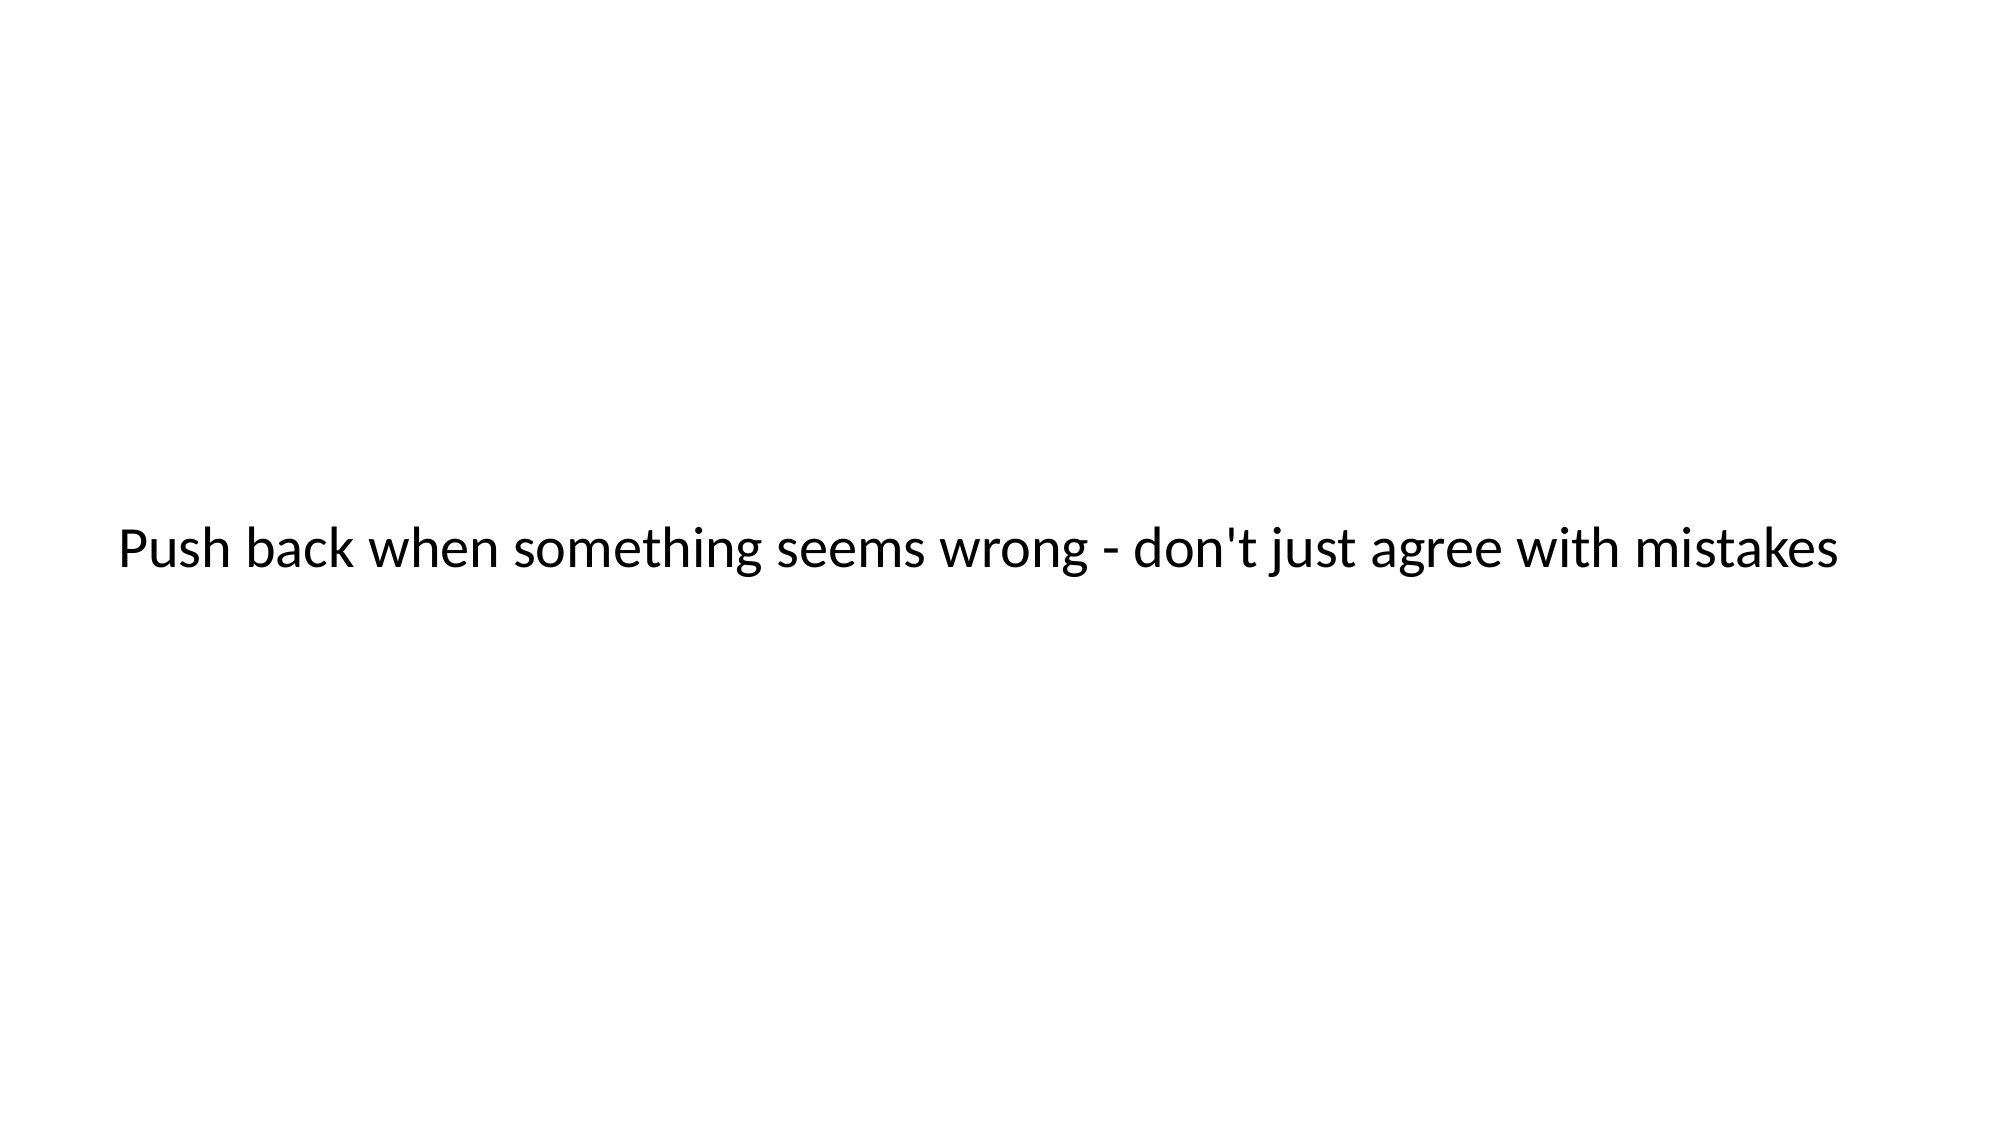

Push back when something seems wrong - don't just agree with mistakes